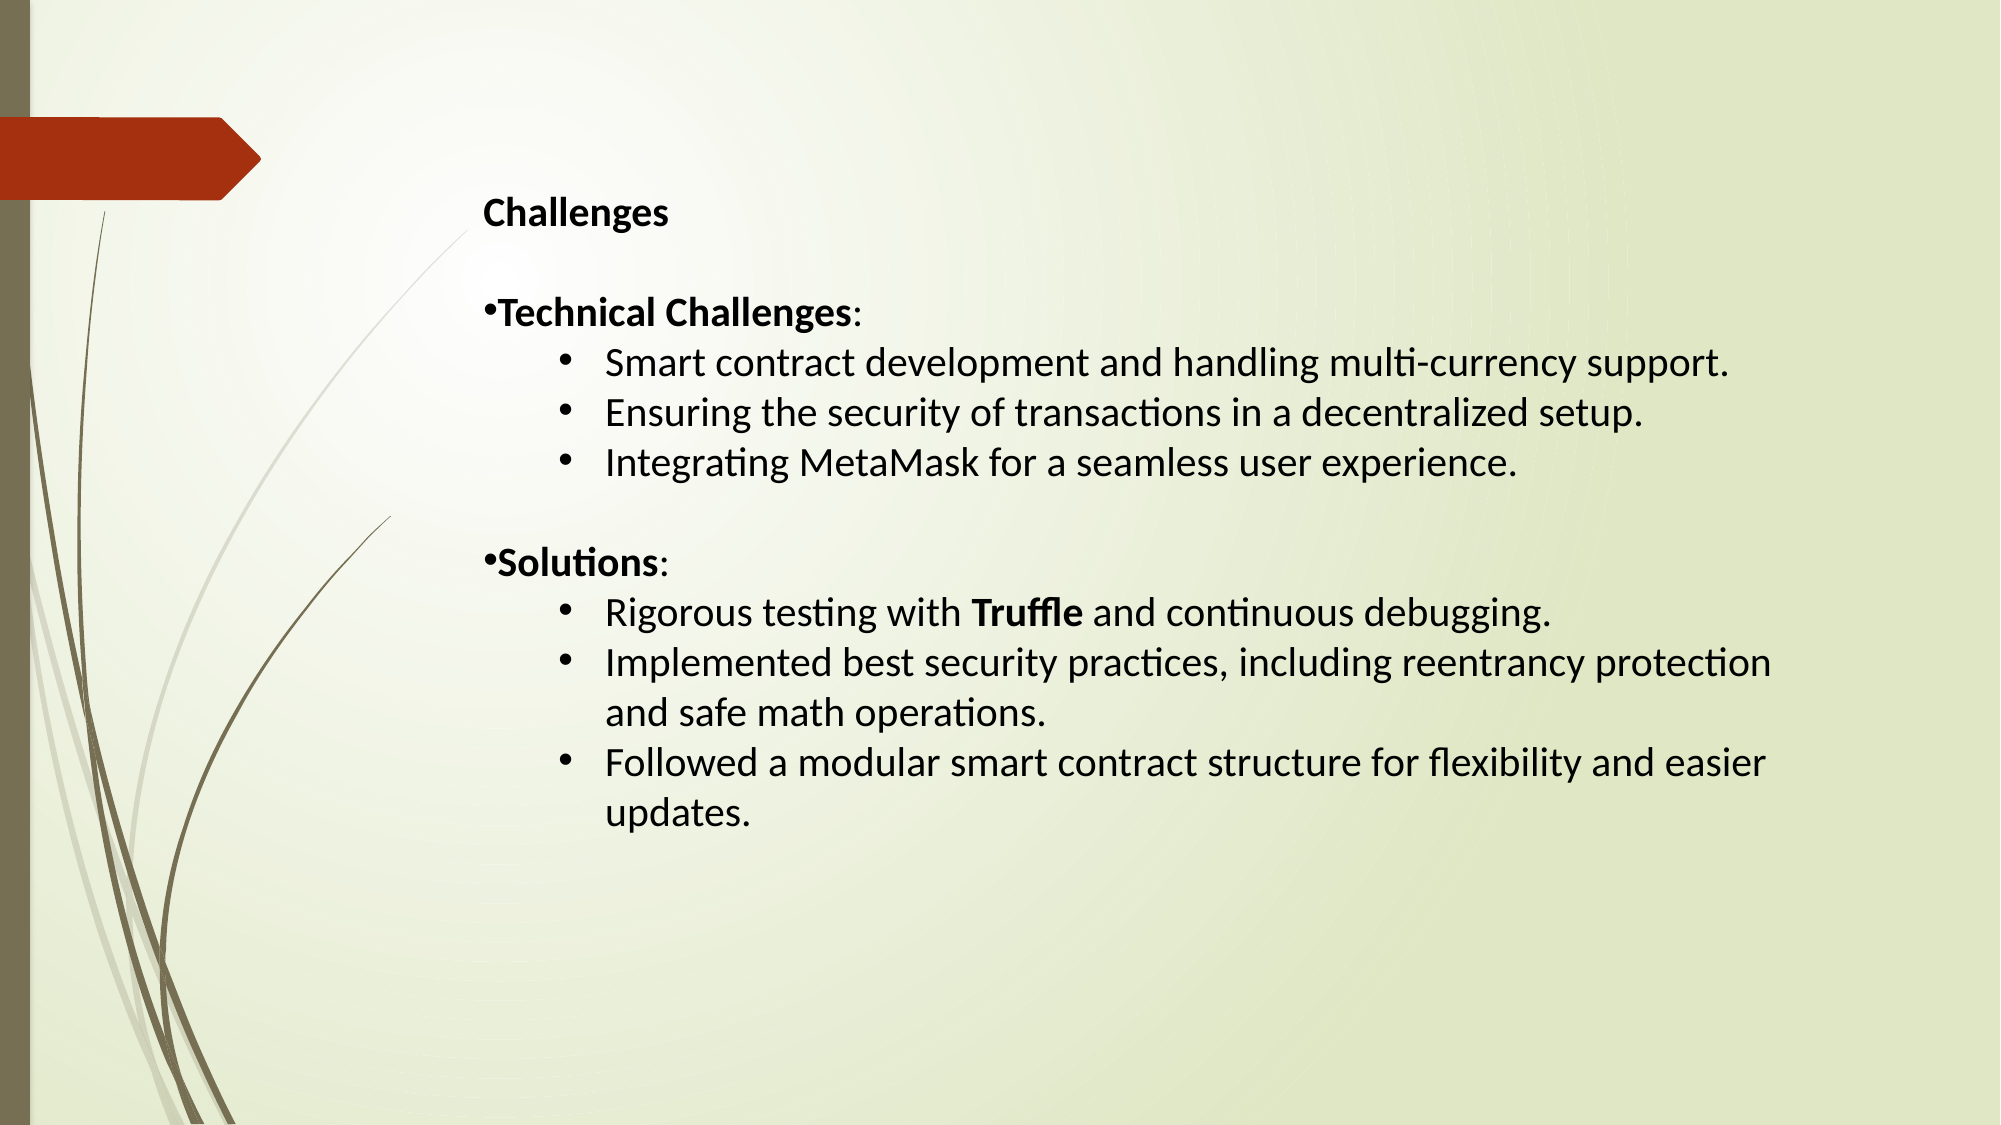

Challenges

Technical Challenges:
Smart contract development and handling multi-currency support.
Ensuring the security of transactions in a decentralized setup.
Integrating MetaMask for a seamless user experience.

Solutions:
Rigorous testing with Truffle and continuous debugging.
Implemented best security practices, including reentrancy protection and safe math operations.
Followed a modular smart contract structure for flexibility and easier updates.